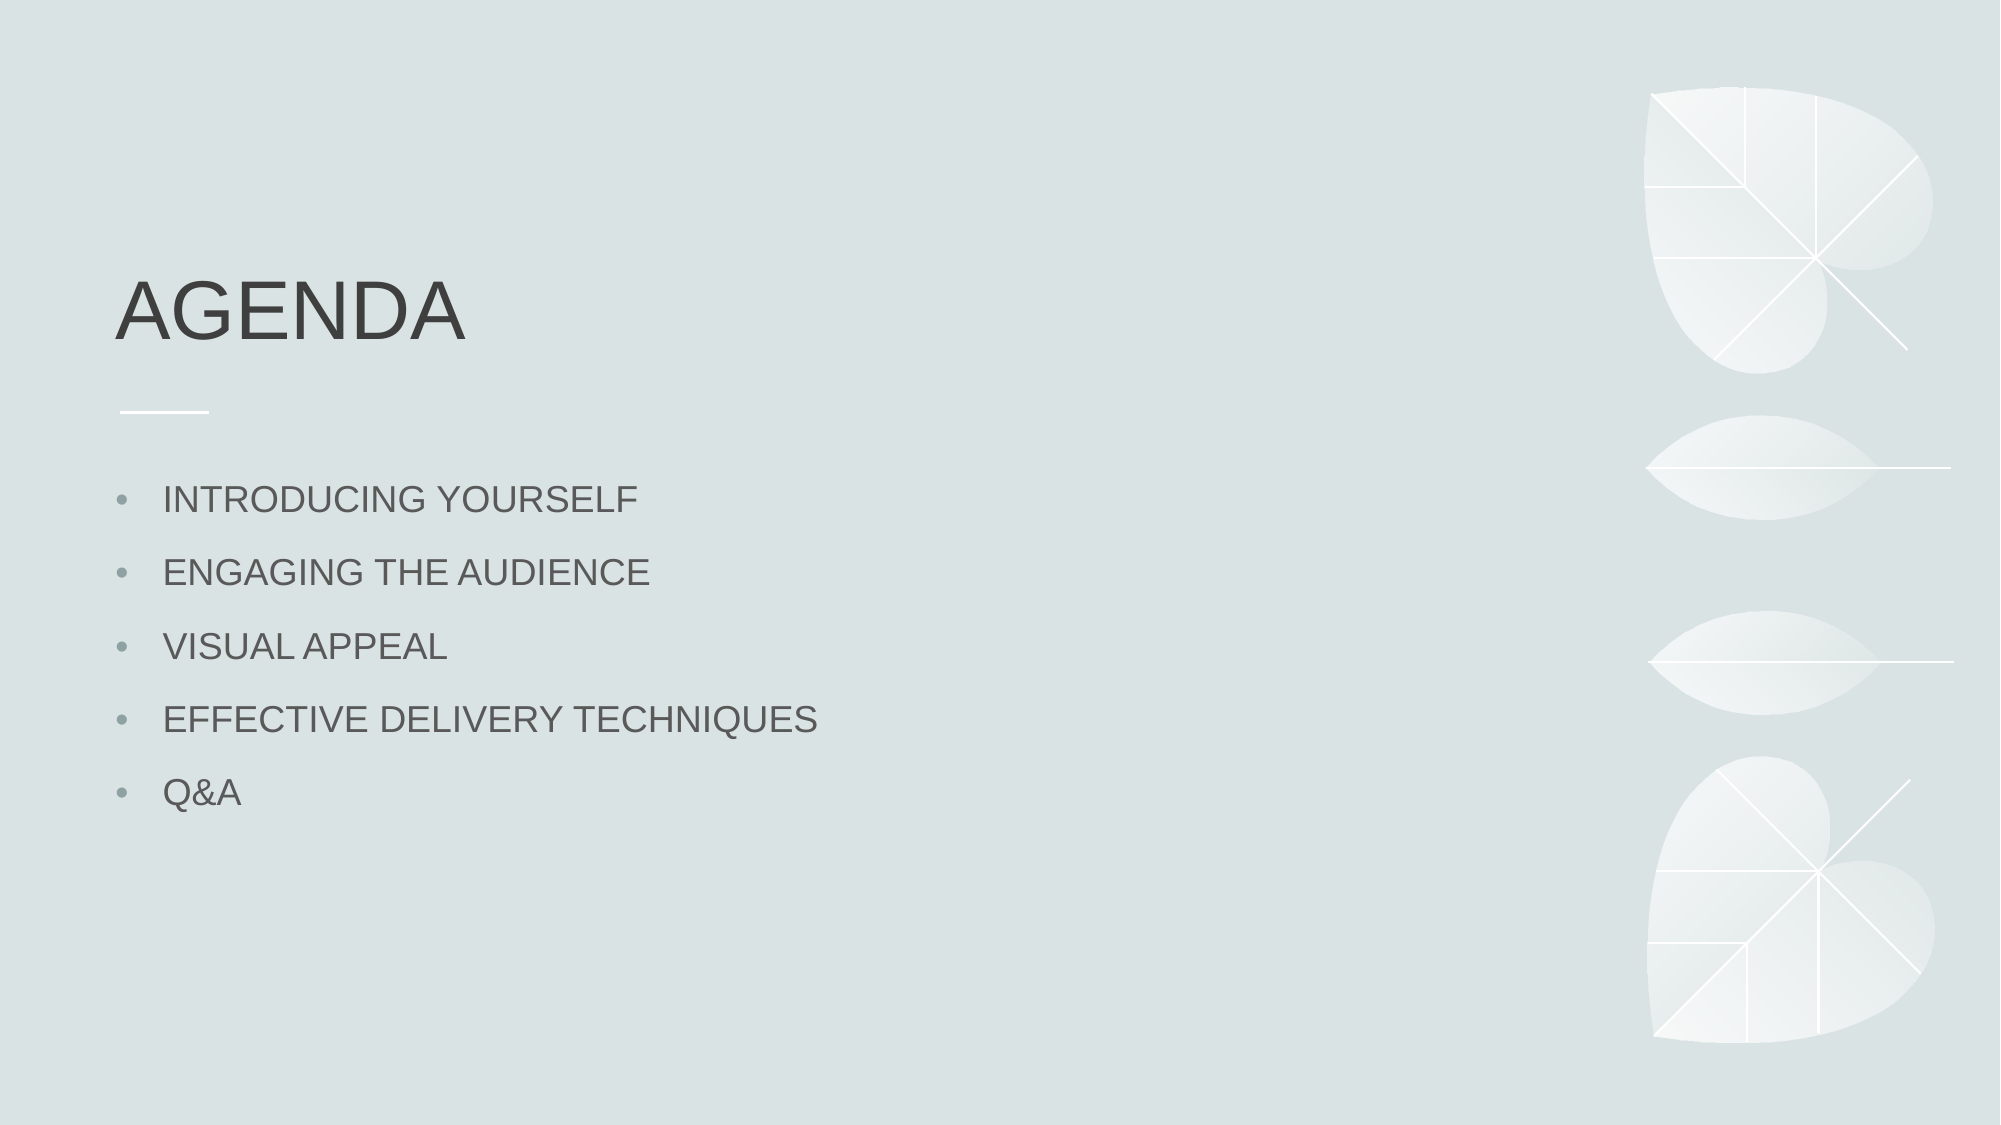

# AGENDA
INTRODUCING YOURSELF
ENGAGING THE AUDIENCE
VISUAL APPEAL
EFFECTIVE DELIVERY TECHNIQUES
Q&A